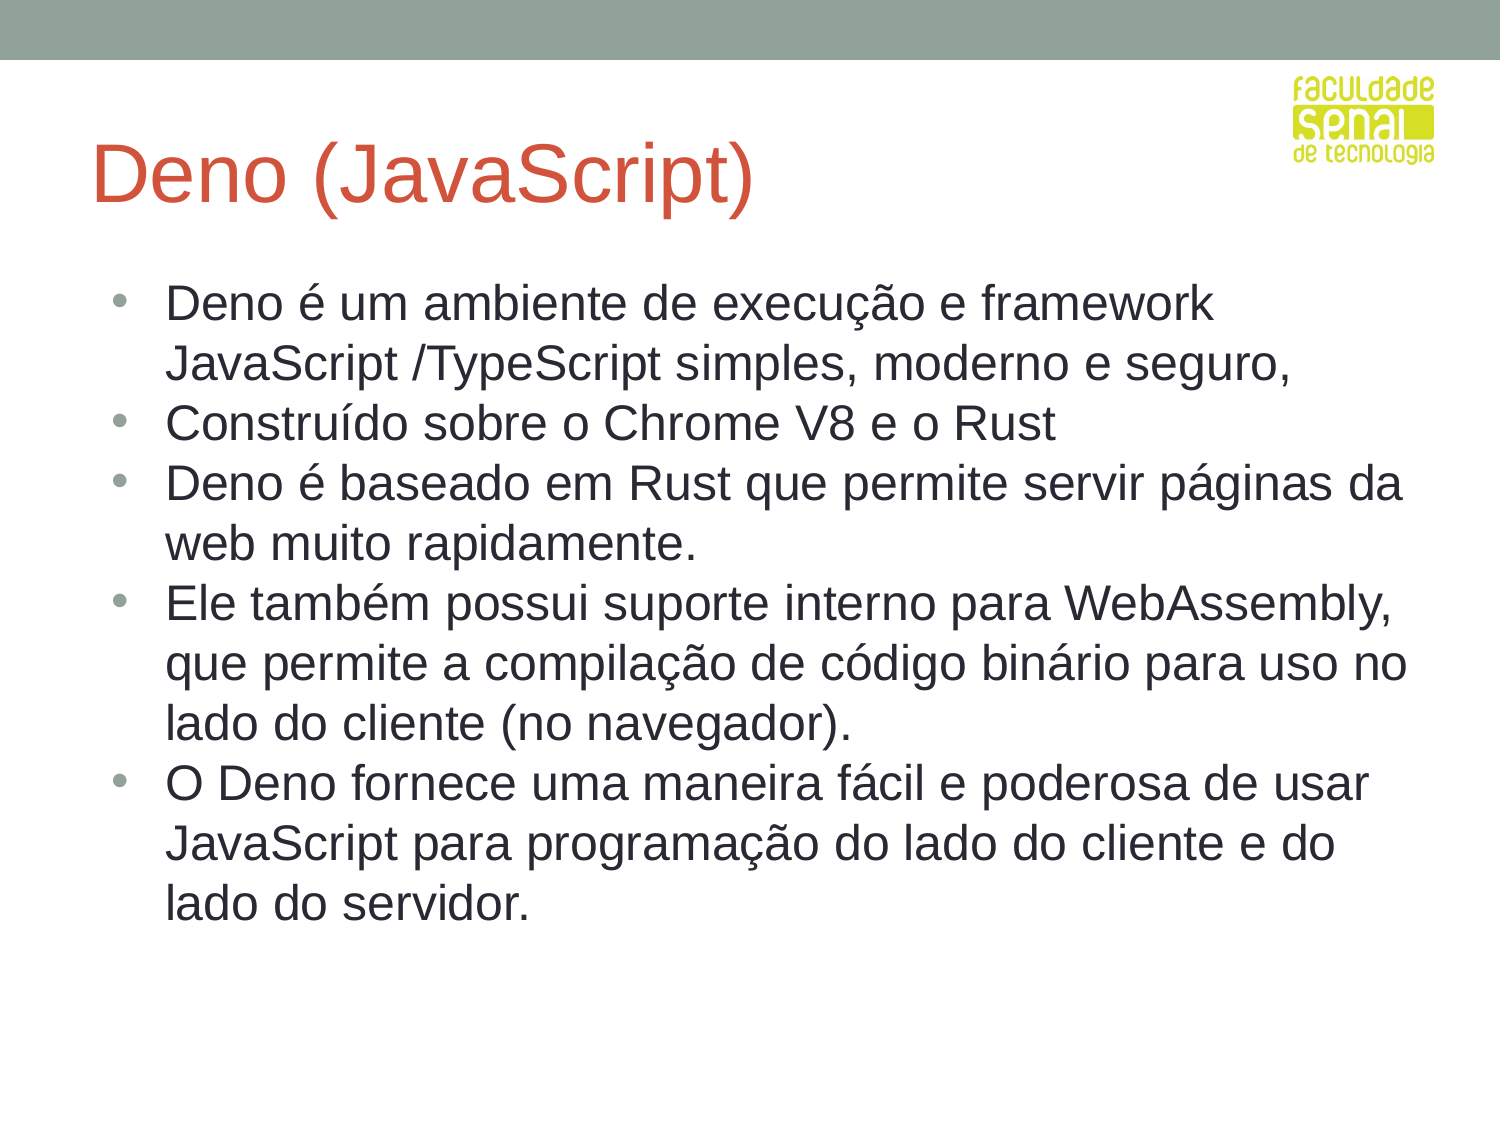

# Deno (JavaScript)
Deno é um ambiente de execução e framework JavaScript /TypeScript simples, moderno e seguro,
Construído sobre o Chrome V8 e o Rust
Deno é baseado em Rust que permite servir páginas da web muito rapidamente.
Ele também possui suporte interno para WebAssembly, que permite a compilação de código binário para uso no lado do cliente (no navegador).
O Deno fornece uma maneira fácil e poderosa de usar JavaScript para programação do lado do cliente e do lado do servidor.